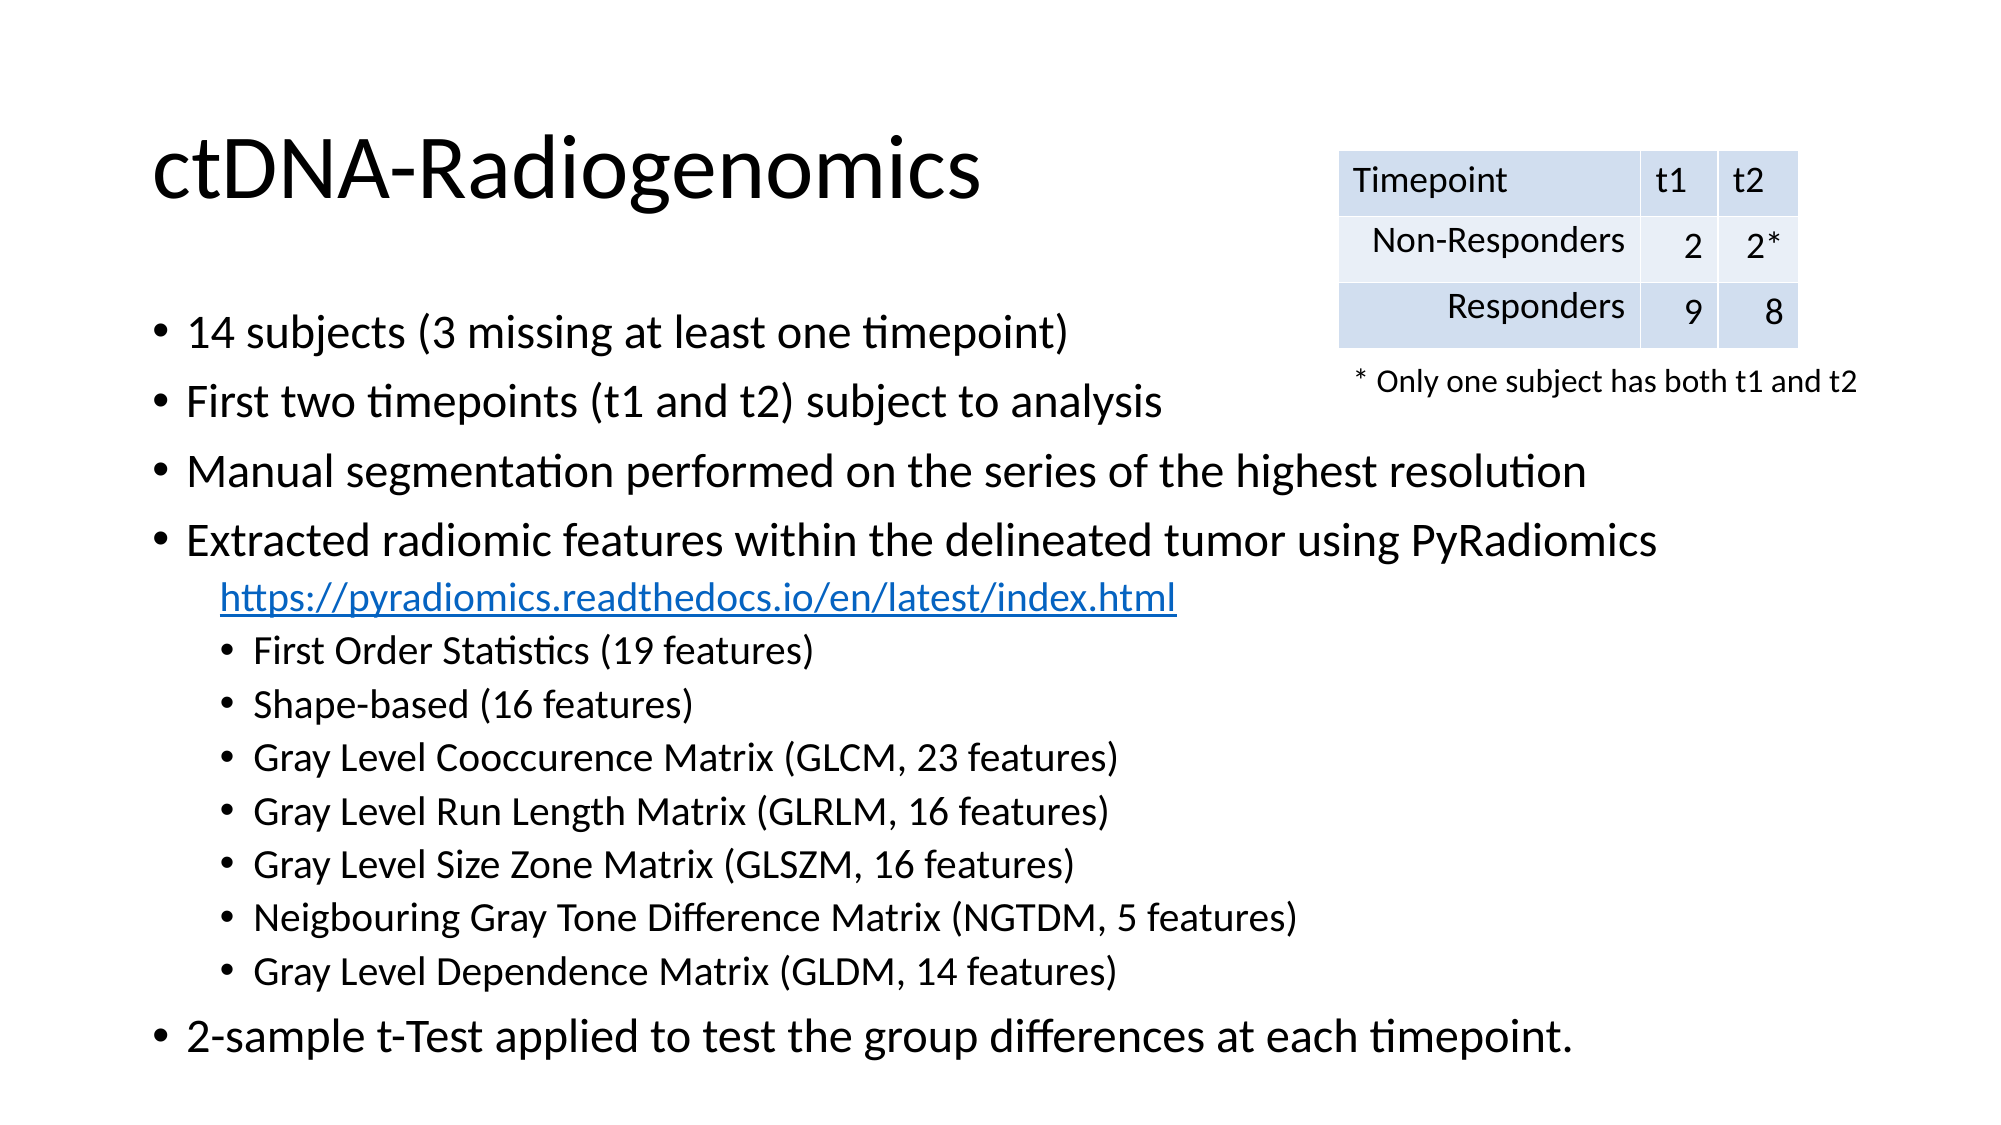

# ctDNA-Radiogenomics
| Timepoint | t1 | t2 |
| --- | --- | --- |
| Non-Responders | 2 | 2\* |
| Responders | 9 | 8 |
14 subjects (3 missing at least one timepoint)
First two timepoints (t1 and t2) subject to analysis
Manual segmentation performed on the series of the highest resolution
Extracted radiomic features within the delineated tumor using PyRadiomics
https://pyradiomics.readthedocs.io/en/latest/index.html
First Order Statistics (19 features)
Shape-based (16 features)
Gray Level Cooccurence Matrix (GLCM, 23 features)
Gray Level Run Length Matrix (GLRLM, 16 features)
Gray Level Size Zone Matrix (GLSZM, 16 features)
Neigbouring Gray Tone Difference Matrix (NGTDM, 5 features)
Gray Level Dependence Matrix (GLDM, 14 features)
2-sample t-Test applied to test the group differences at each timepoint.
* Only one subject has both t1 and t2